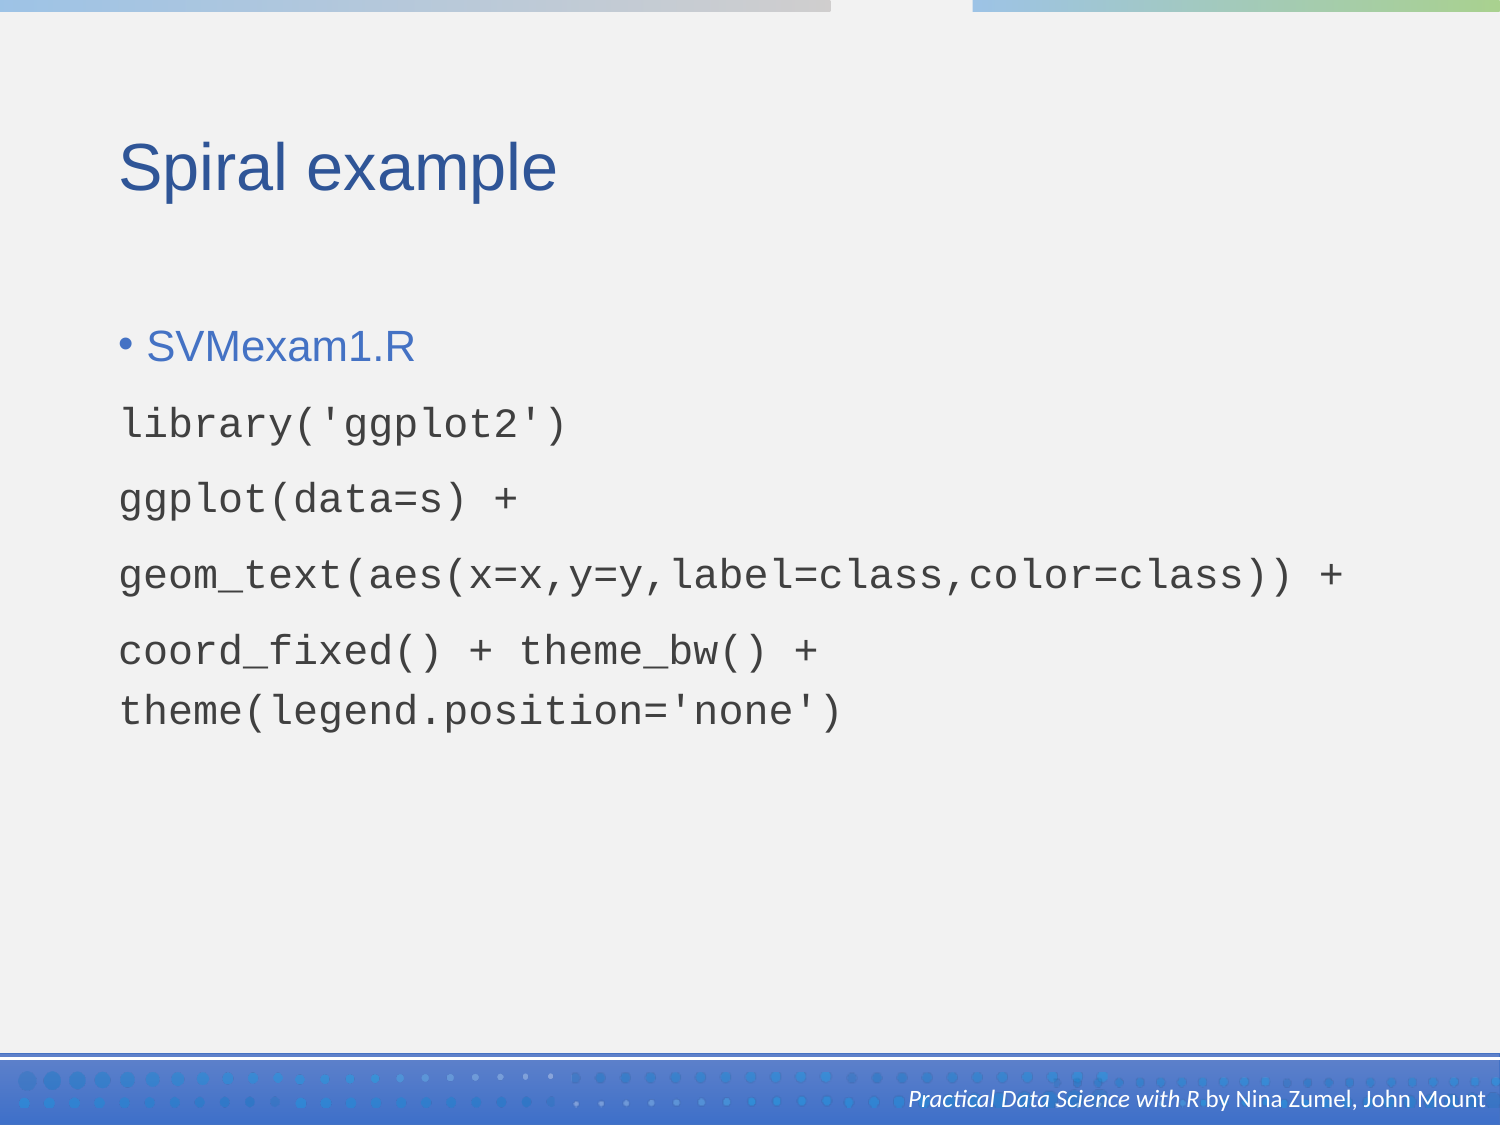

# Spiral example
SVMexam1.R
library('ggplot2')
ggplot(data=s) +
geom_text(aes(x=x,y=y,label=class,color=class)) +
coord_fixed() + theme_bw() + theme(legend.position='none')
Practical Data Science with R by Nina Zumel, John Mount